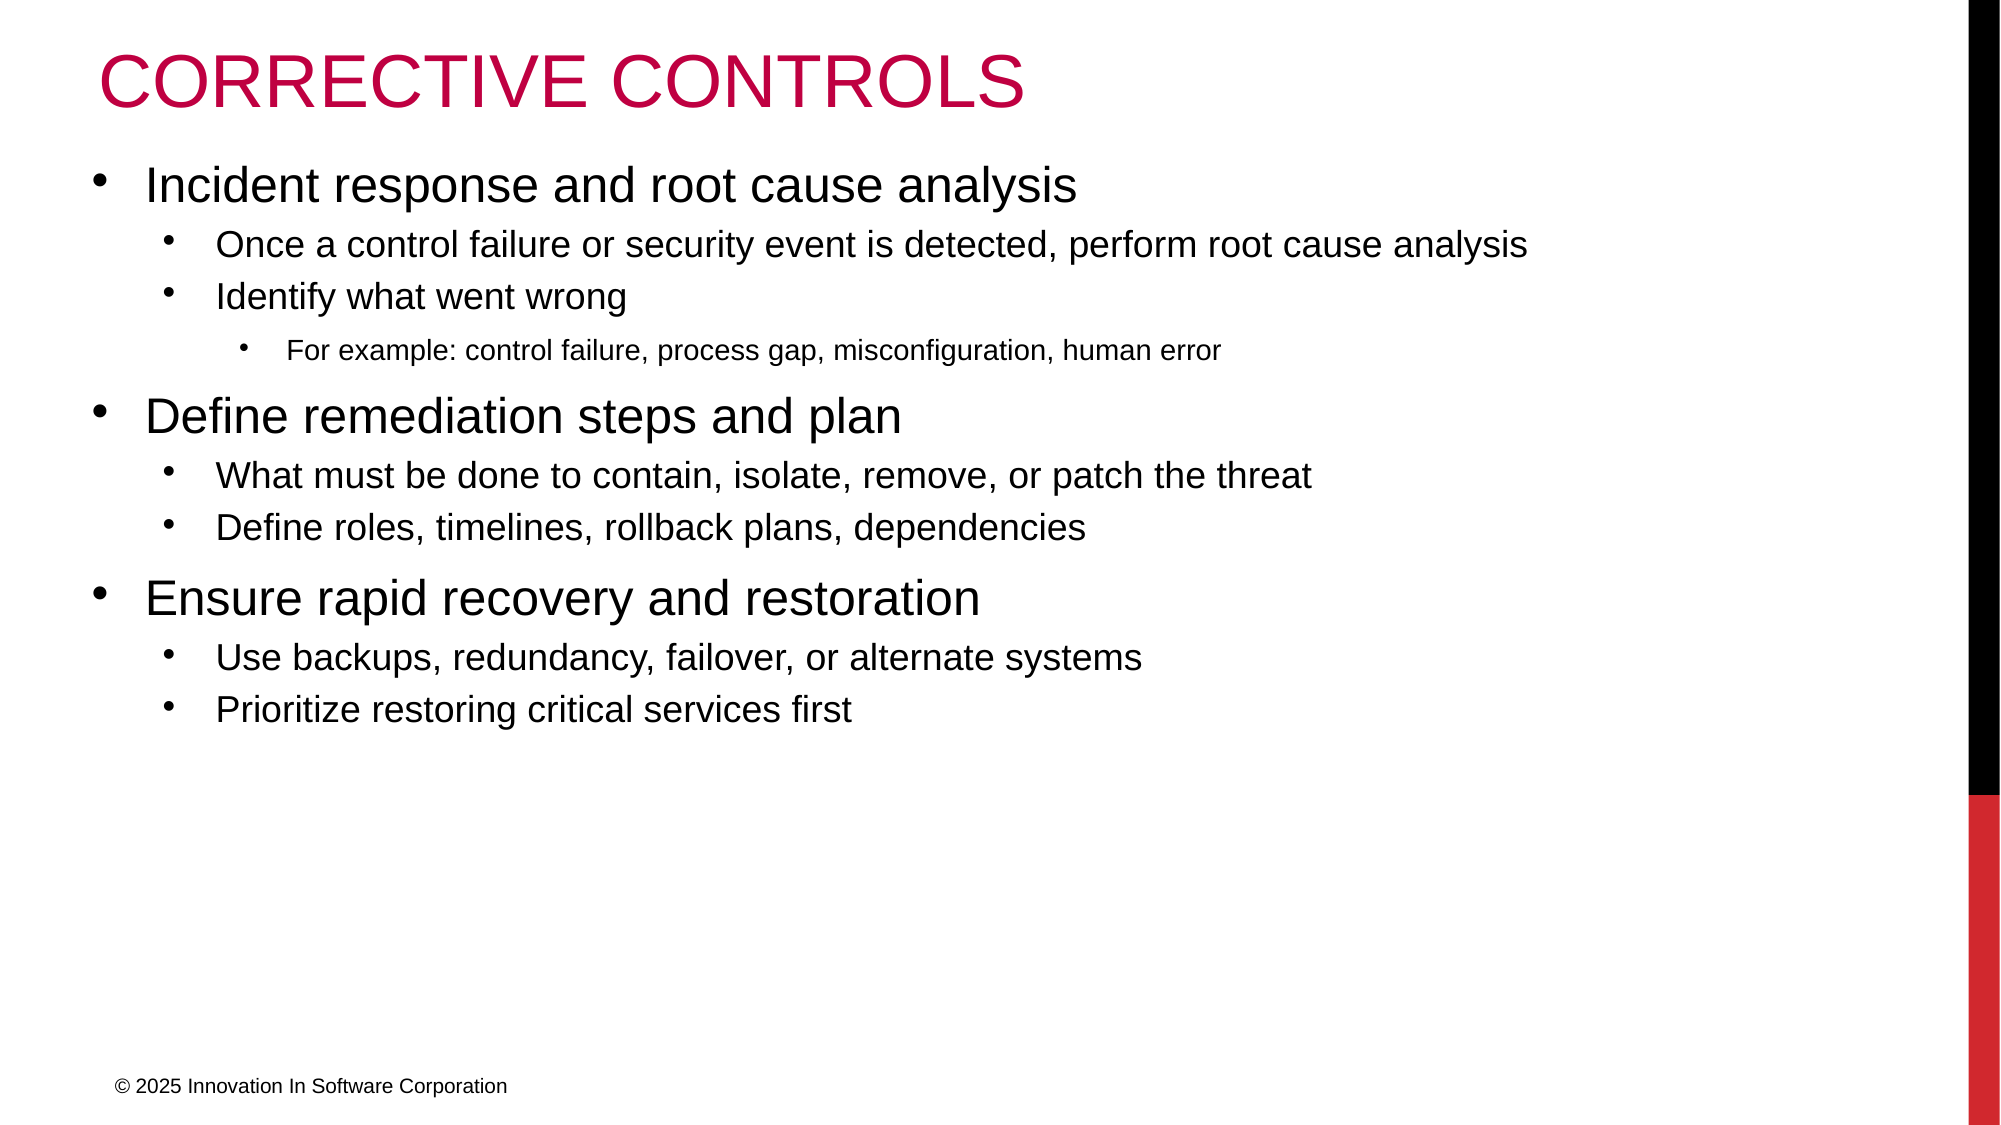

# Corrective Controls
Incident response and root cause analysis
Once a control failure or security event is detected, perform root cause analysis
Identify what went wrong
For example: control failure, process gap, misconfiguration, human error
Define remediation steps and plan
What must be done to contain, isolate, remove, or patch the threat
Define roles, timelines, rollback plans, dependencies
Ensure rapid recovery and restoration
Use backups, redundancy, failover, or alternate systems
Prioritize restoring critical services first
© 2025 Innovation In Software Corporation